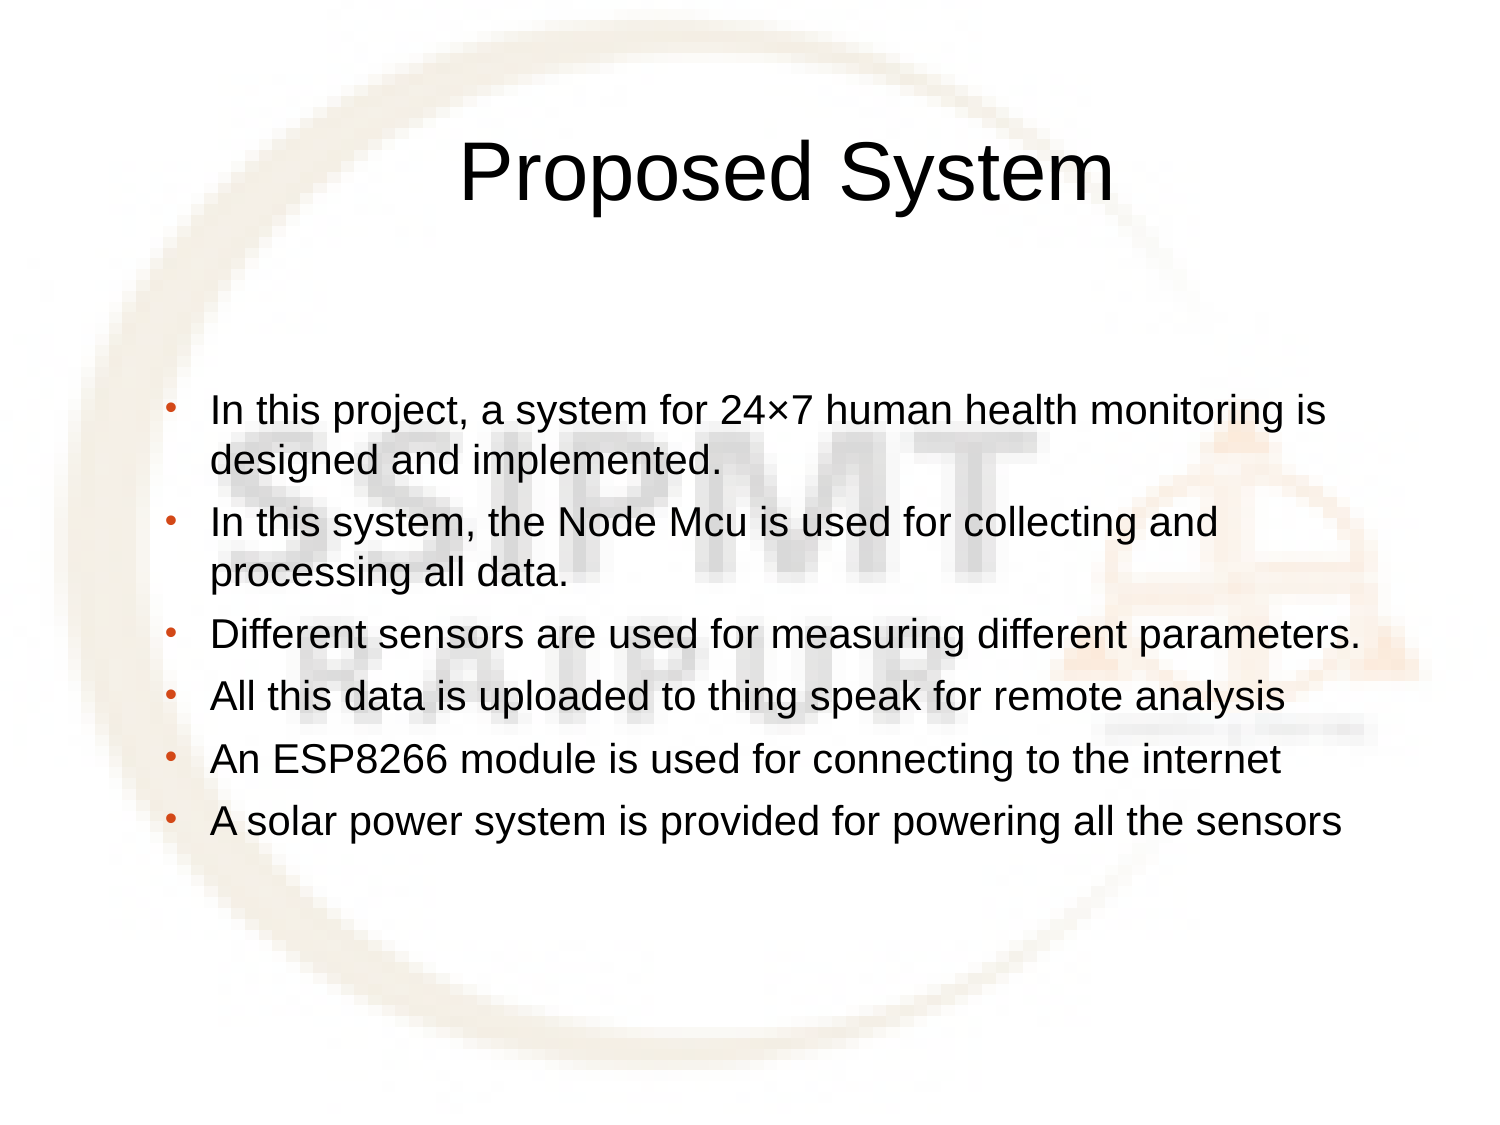

# Proposed System
In this project, a system for 24×7 human health monitoring is designed and implemented.
In this system, the Node Mcu is used for collecting and processing all data.
Different sensors are used for measuring different parameters.
All this data is uploaded to thing speak for remote analysis
An ESP8266 module is used for connecting to the internet
A solar power system is provided for powering all the sensors